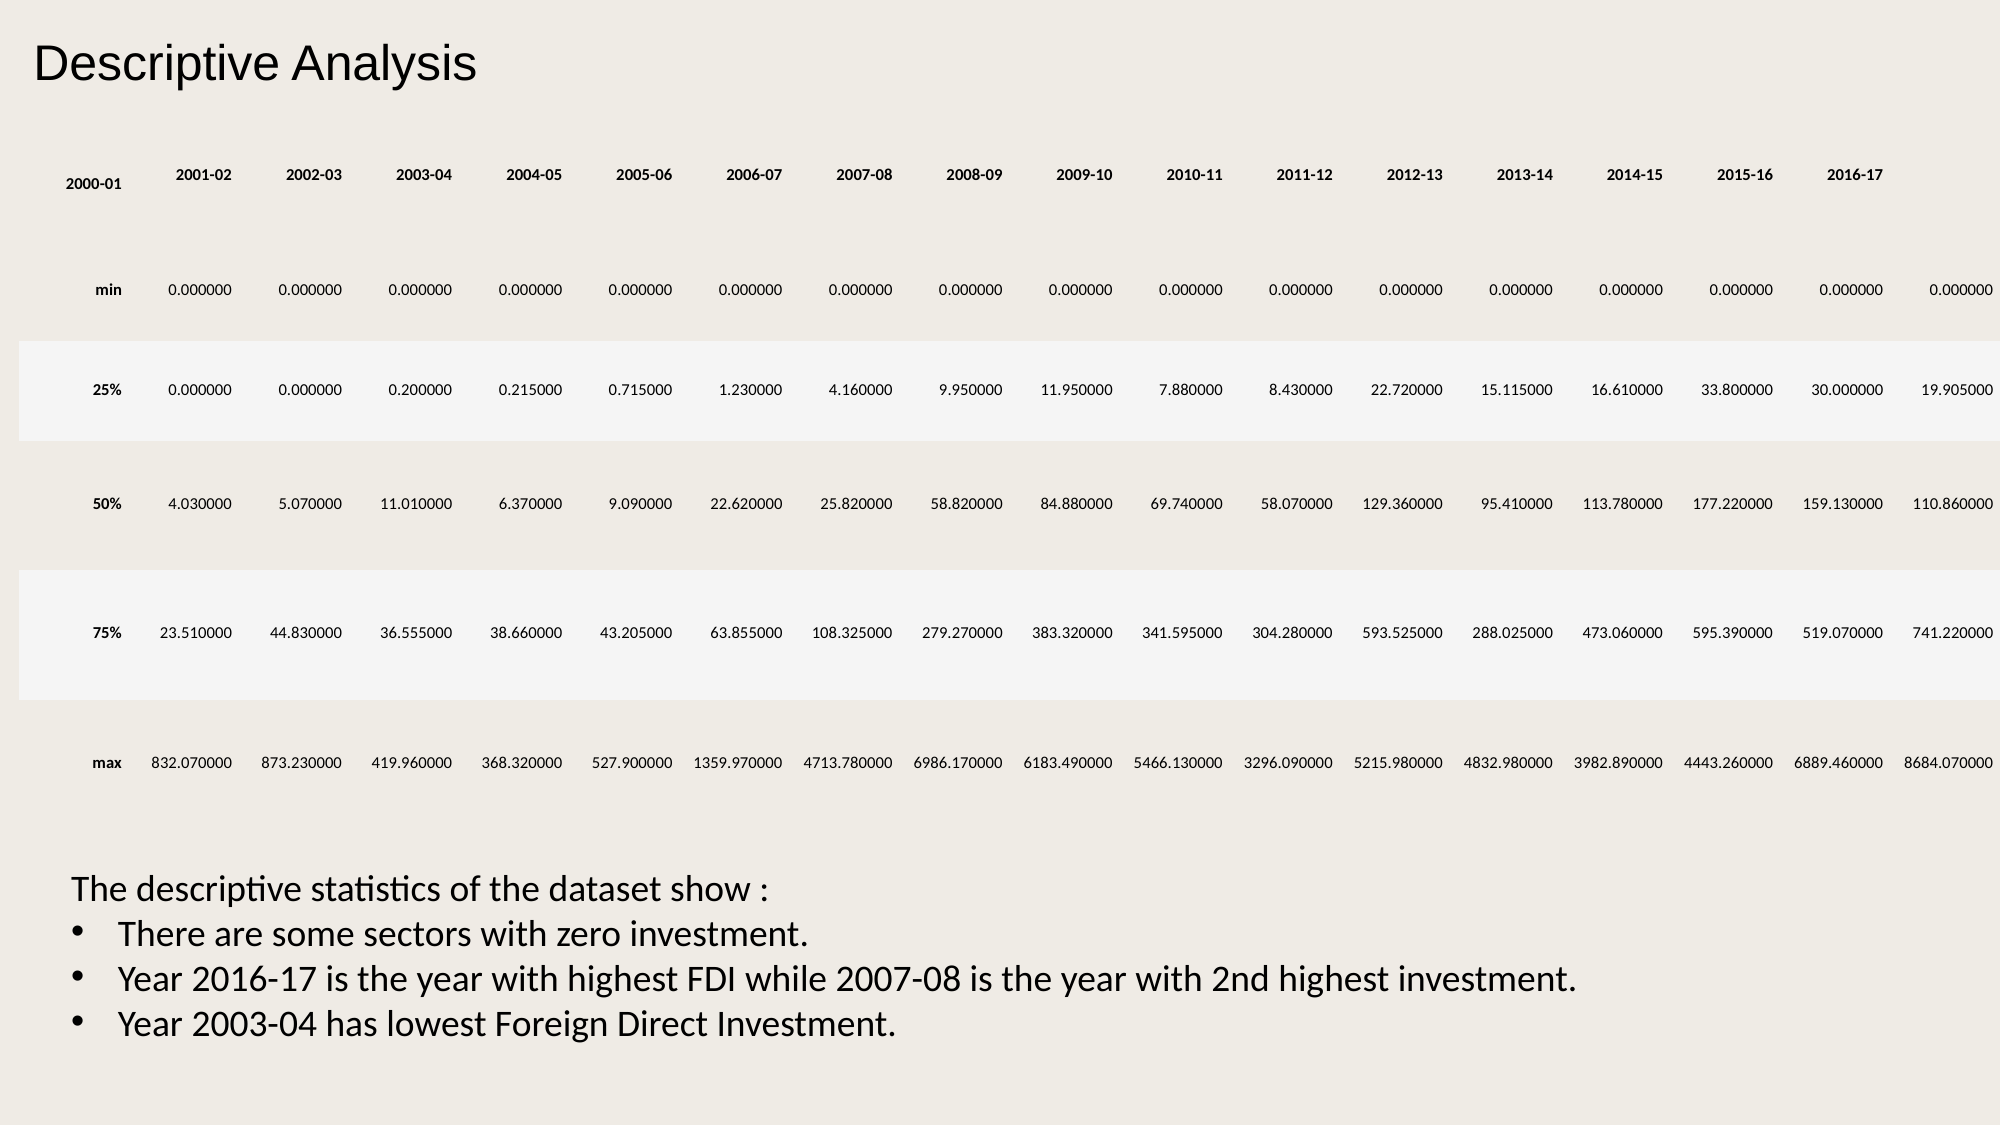

Descriptive Analysis
| 2000-01 | 2001-02 | 2002-03 | 2003-04 | 2004-05 | 2005-06 | 2006-07 | 2007-08 | 2008-09 | 2009-10 | 2010-11 | 2011-12 | 2012-13 | 2013-14 | 2014-15 | 2015-16 | 2016-17 |  |
| --- | --- | --- | --- | --- | --- | --- | --- | --- | --- | --- | --- | --- | --- | --- | --- | --- | --- |
| min | 0.000000 | 0.000000 | 0.000000 | 0.000000 | 0.000000 | 0.000000 | 0.000000 | 0.000000 | 0.000000 | 0.000000 | 0.000000 | 0.000000 | 0.000000 | 0.000000 | 0.000000 | 0.000000 | 0.000000 |
| 25% | 0.000000 | 0.000000 | 0.200000 | 0.215000 | 0.715000 | 1.230000 | 4.160000 | 9.950000 | 11.950000 | 7.880000 | 8.430000 | 22.720000 | 15.115000 | 16.610000 | 33.800000 | 30.000000 | 19.905000 |
| 50% | 4.030000 | 5.070000 | 11.010000 | 6.370000 | 9.090000 | 22.620000 | 25.820000 | 58.820000 | 84.880000 | 69.740000 | 58.070000 | 129.360000 | 95.410000 | 113.780000 | 177.220000 | 159.130000 | 110.860000 |
| 75% | 23.510000 | 44.830000 | 36.555000 | 38.660000 | 43.205000 | 63.855000 | 108.325000 | 279.270000 | 383.320000 | 341.595000 | 304.280000 | 593.525000 | 288.025000 | 473.060000 | 595.390000 | 519.070000 | 741.220000 |
| max | 832.070000 | 873.230000 | 419.960000 | 368.320000 | 527.900000 | 1359.970000 | 4713.780000 | 6986.170000 | 6183.490000 | 5466.130000 | 3296.090000 | 5215.980000 | 4832.980000 | 3982.890000 | 4443.260000 | 6889.460000 | 8684.070000 |
The descriptive statistics of the dataset show :
There are some sectors with zero investment.
Year 2016-17 is the year with highest FDI while 2007-08 is the year with 2nd highest investment.
Year 2003-04 has lowest Foreign Direct Investment.